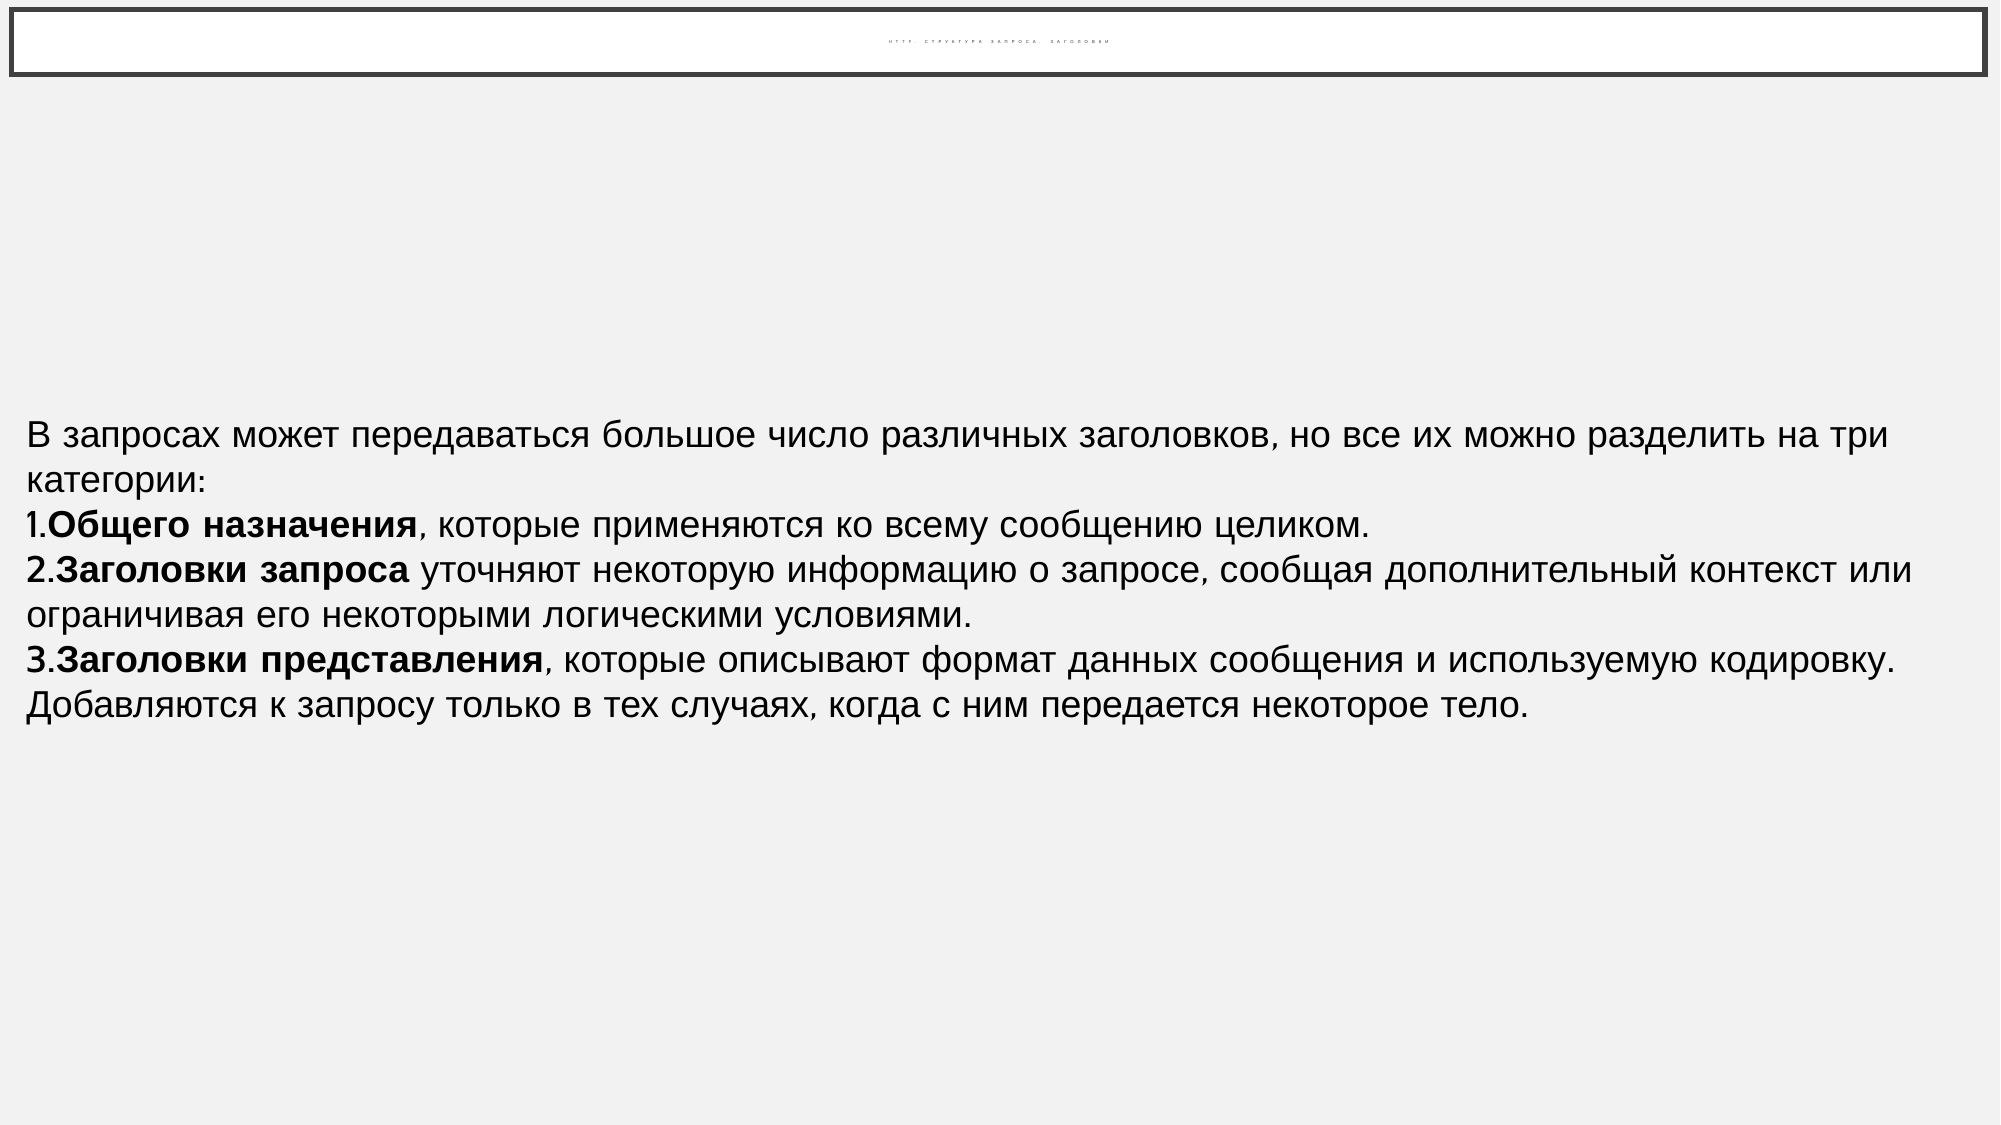

# HTTP. Структура запроса. ЗАГОЛОВКИ
В запросах может передаваться большое число различных заголовков, но все их можно разделить на три категории:
Общего назначения, которые применяются ко всему сообщению целиком.
Заголовки запроса уточняют некоторую информацию о запросе, сообщая дополнительный контекст или ограничивая его некоторыми логическими условиями.
Заголовки представления, которые описывают формат данных сообщения и используемую кодировку. Добавляются к запросу только в тех случаях, когда с ним передается некоторое тело.